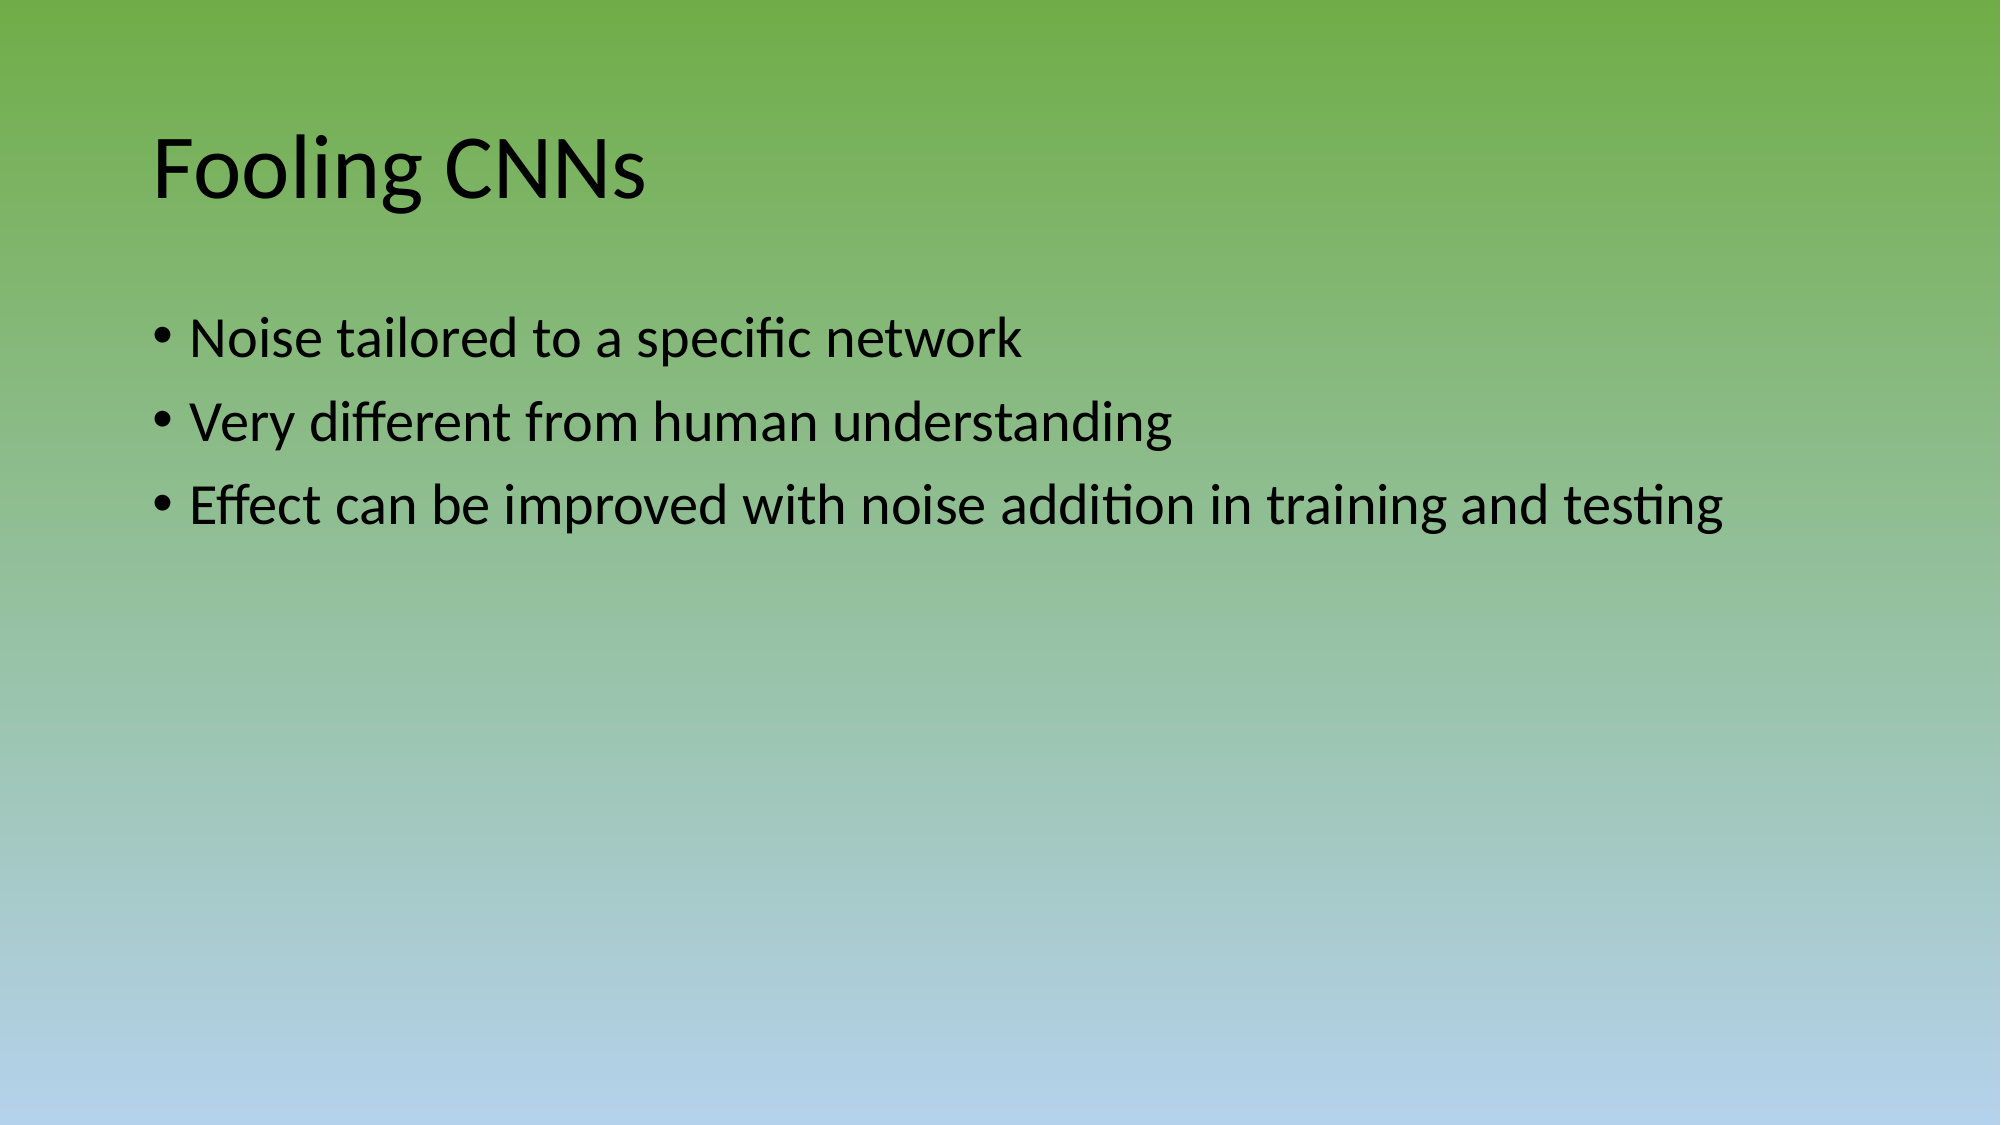

# Fooling CNNs
Noise tailored to a specific network
Very different from human understanding
Effect can be improved with noise addition in training and testing